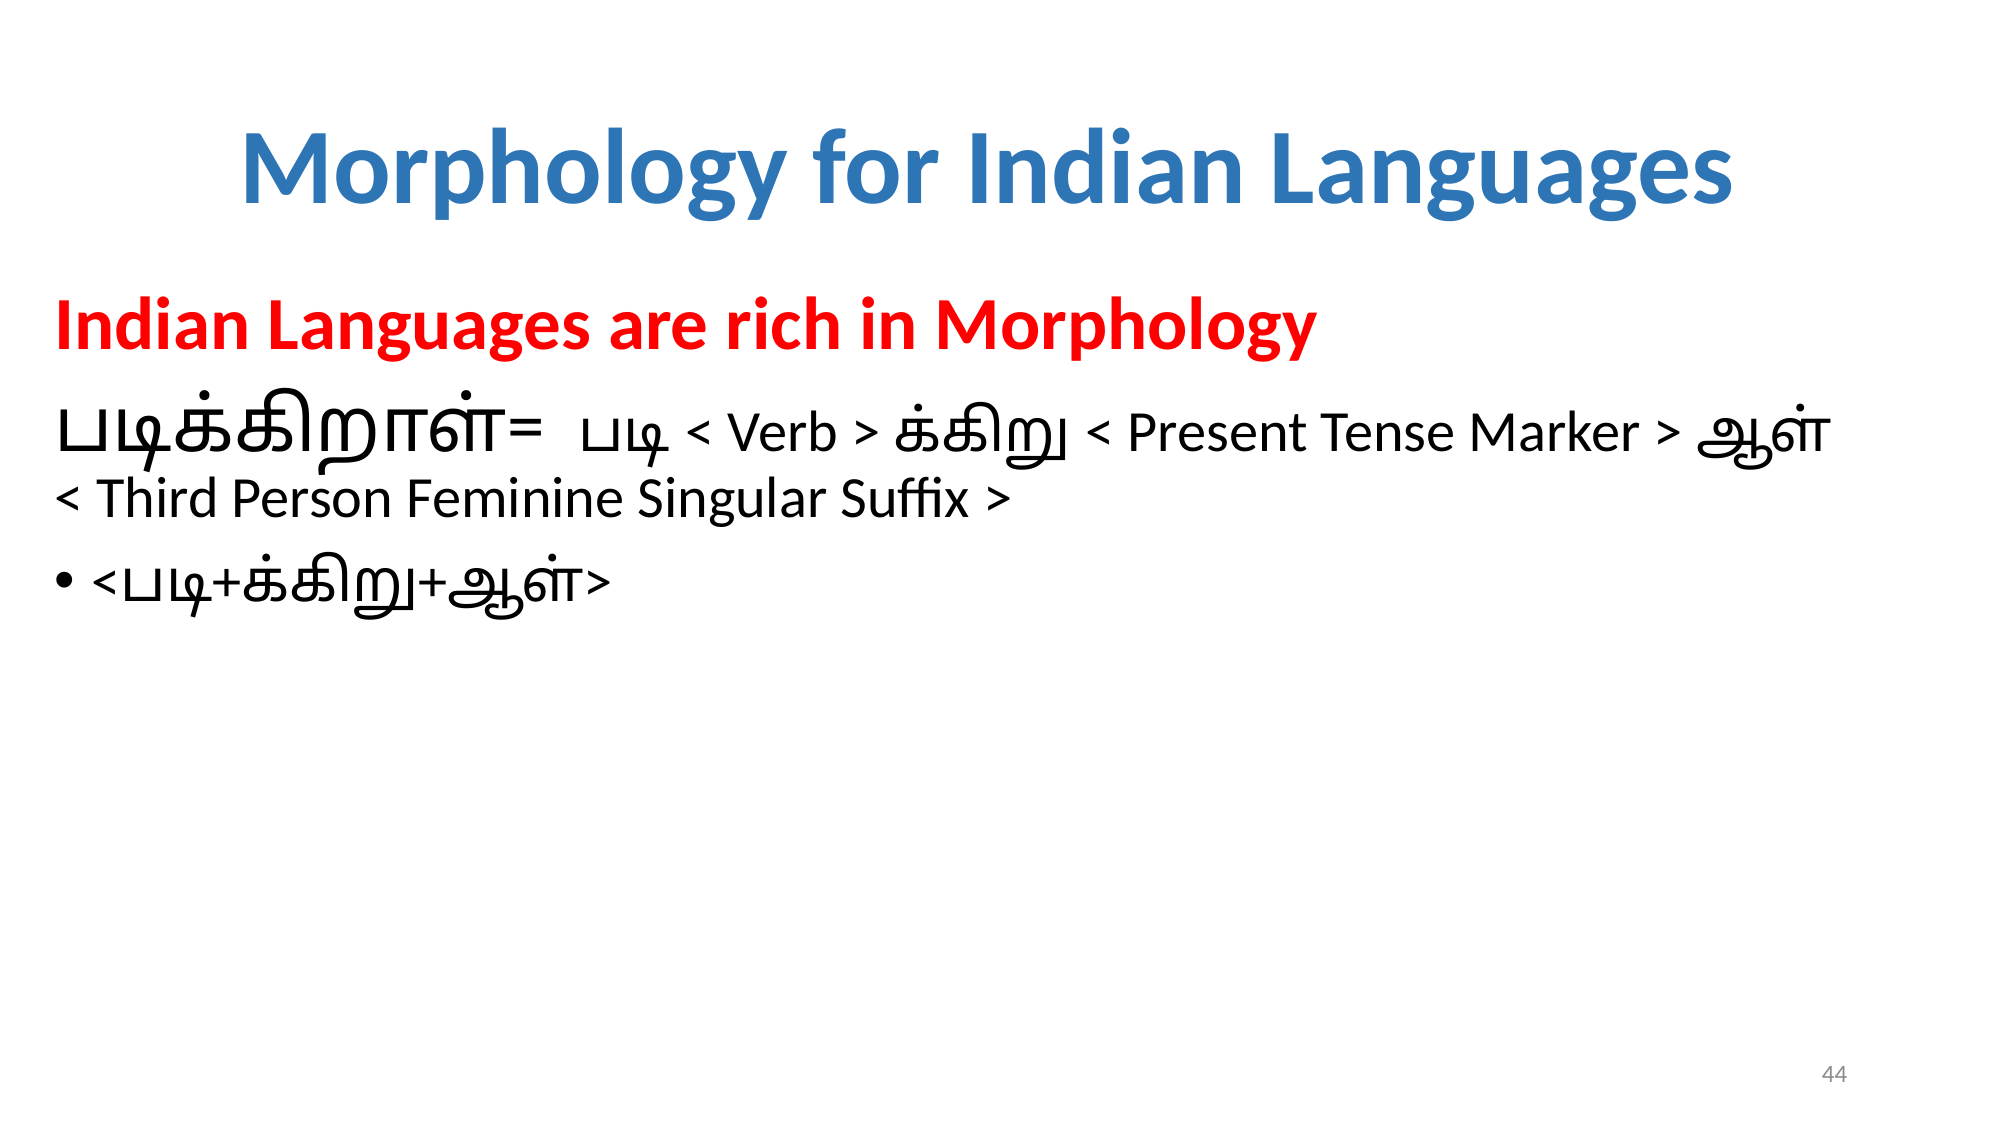

# Morphology for Indian Languages
Indian Languages are rich in Morphology
படிக்கிறாள்=  படி < Verb > க்கிறு < Present Tense Marker > ஆள் < Third Person Feminine Singular Suffix >
<படி+க்கிறு+ஆள்>

44